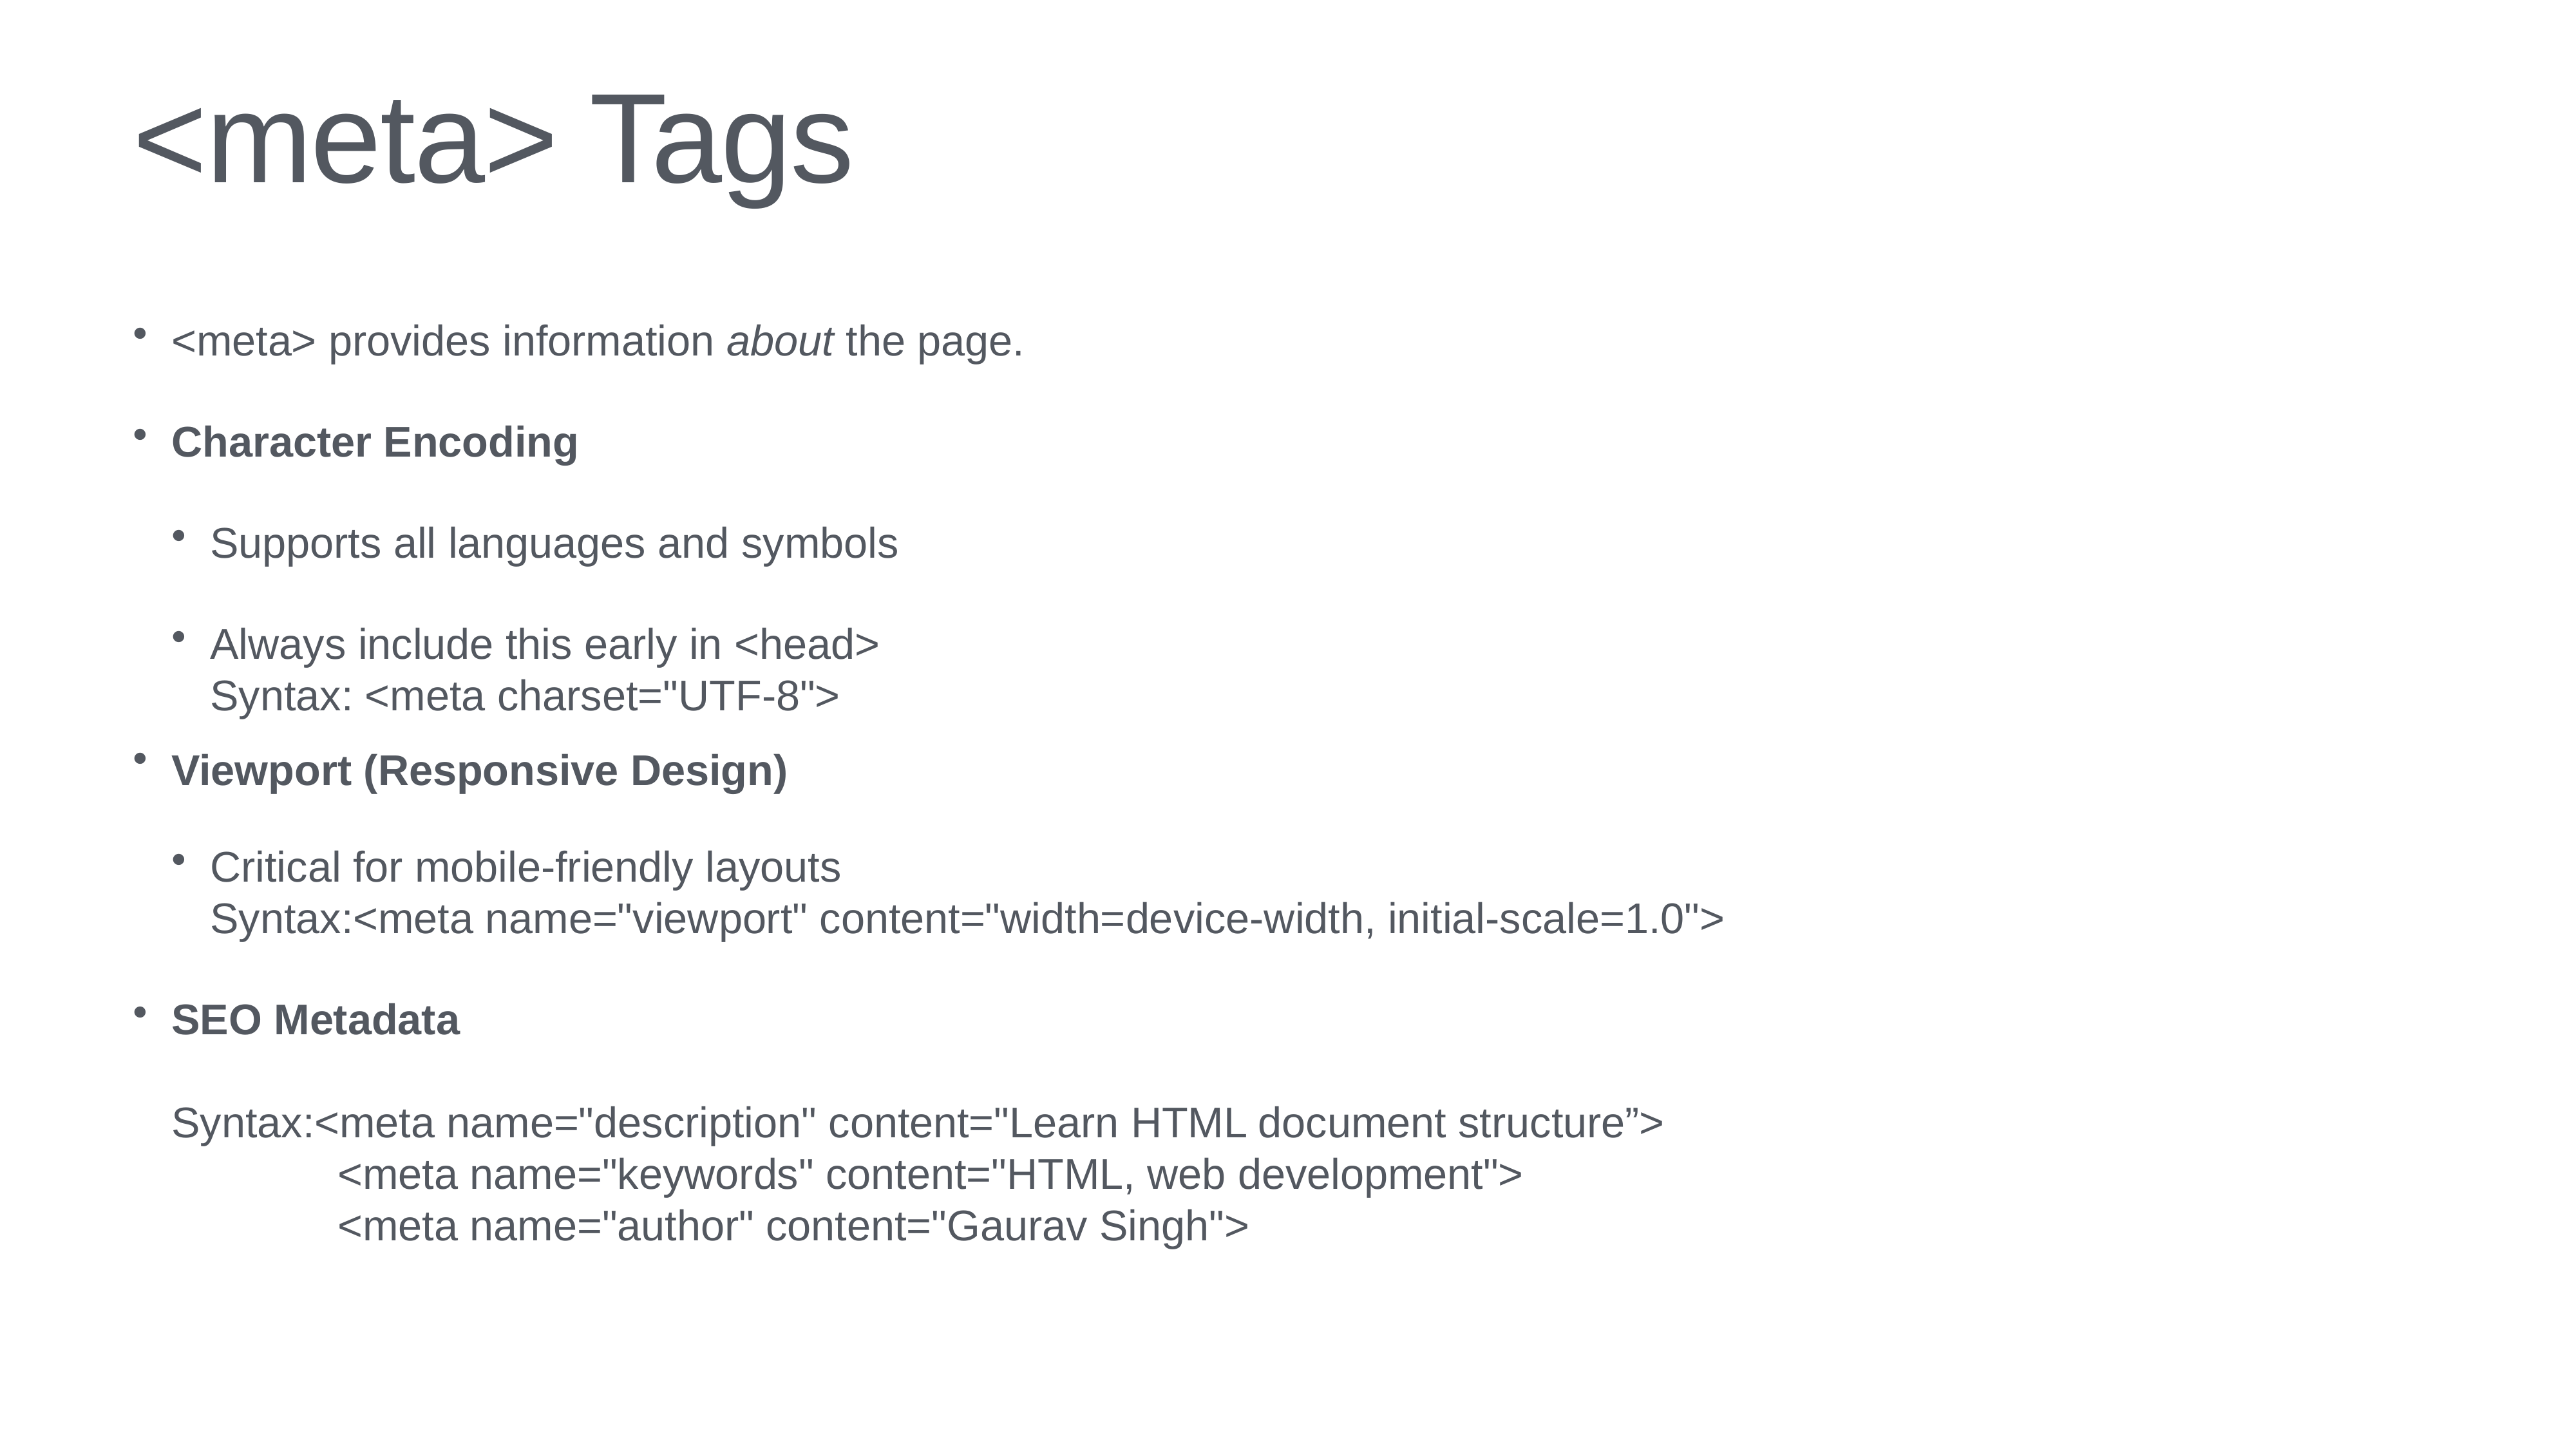

# <meta> Tags
<meta> provides information about the page.
Character Encoding
Supports all languages and symbols
Always include this early in <head>
Syntax: <meta charset="UTF-8">
Viewport (Responsive Design)
Critical for mobile-friendly layouts
Syntax:<meta name="viewport" content="width=device-width, initial-scale=1.0">
SEO Metadata
Syntax:<meta name="description" content="Learn HTML document structure”>
              <meta name="keywords" content="HTML, web development">
              <meta name="author" content="Gaurav Singh">